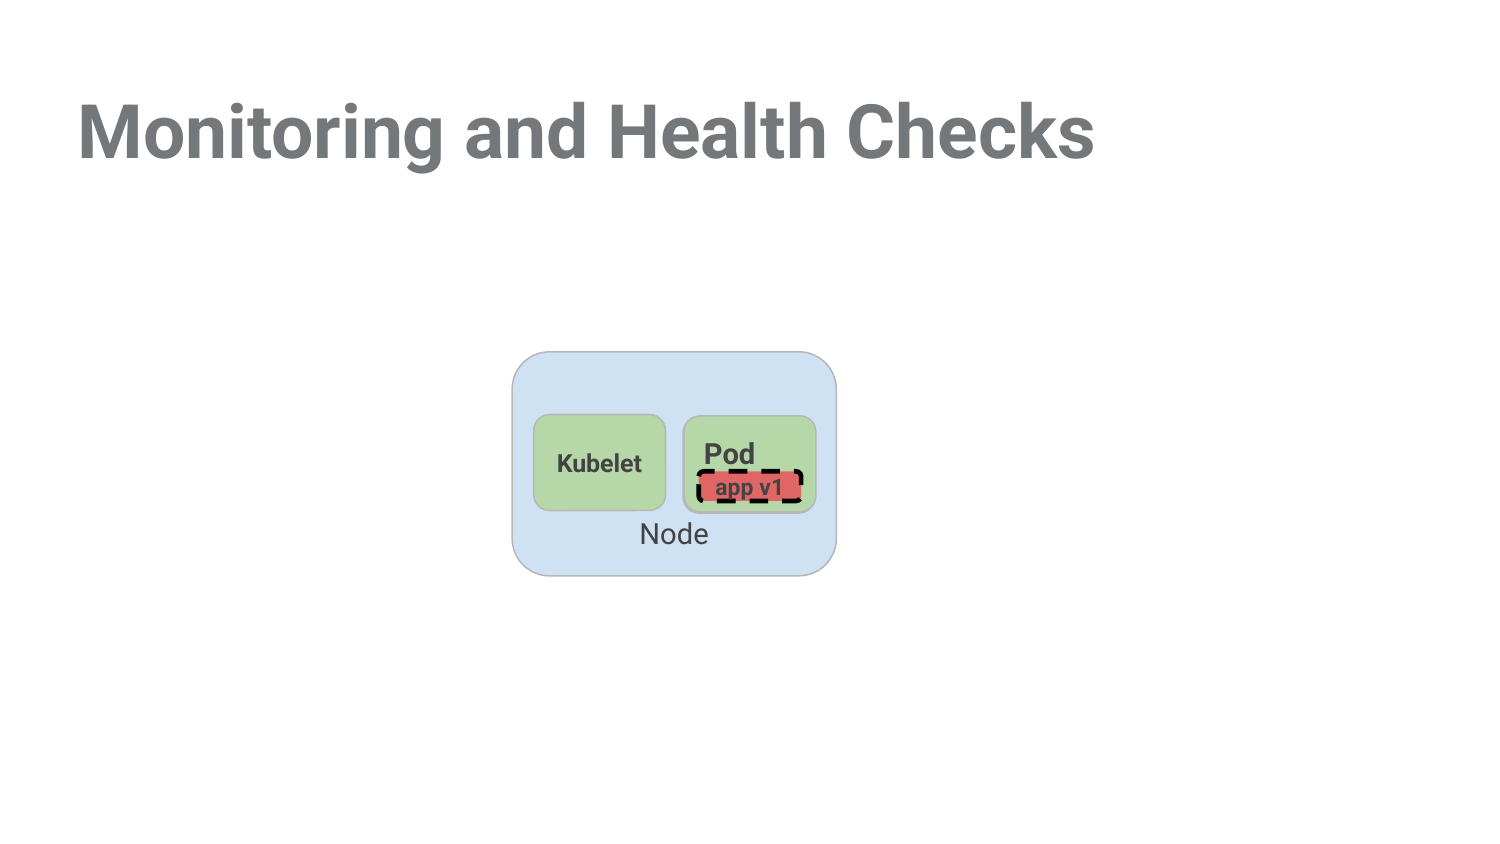

Monitoring and Health Checks
Node
Kubelet
Pod
Pod
app v1